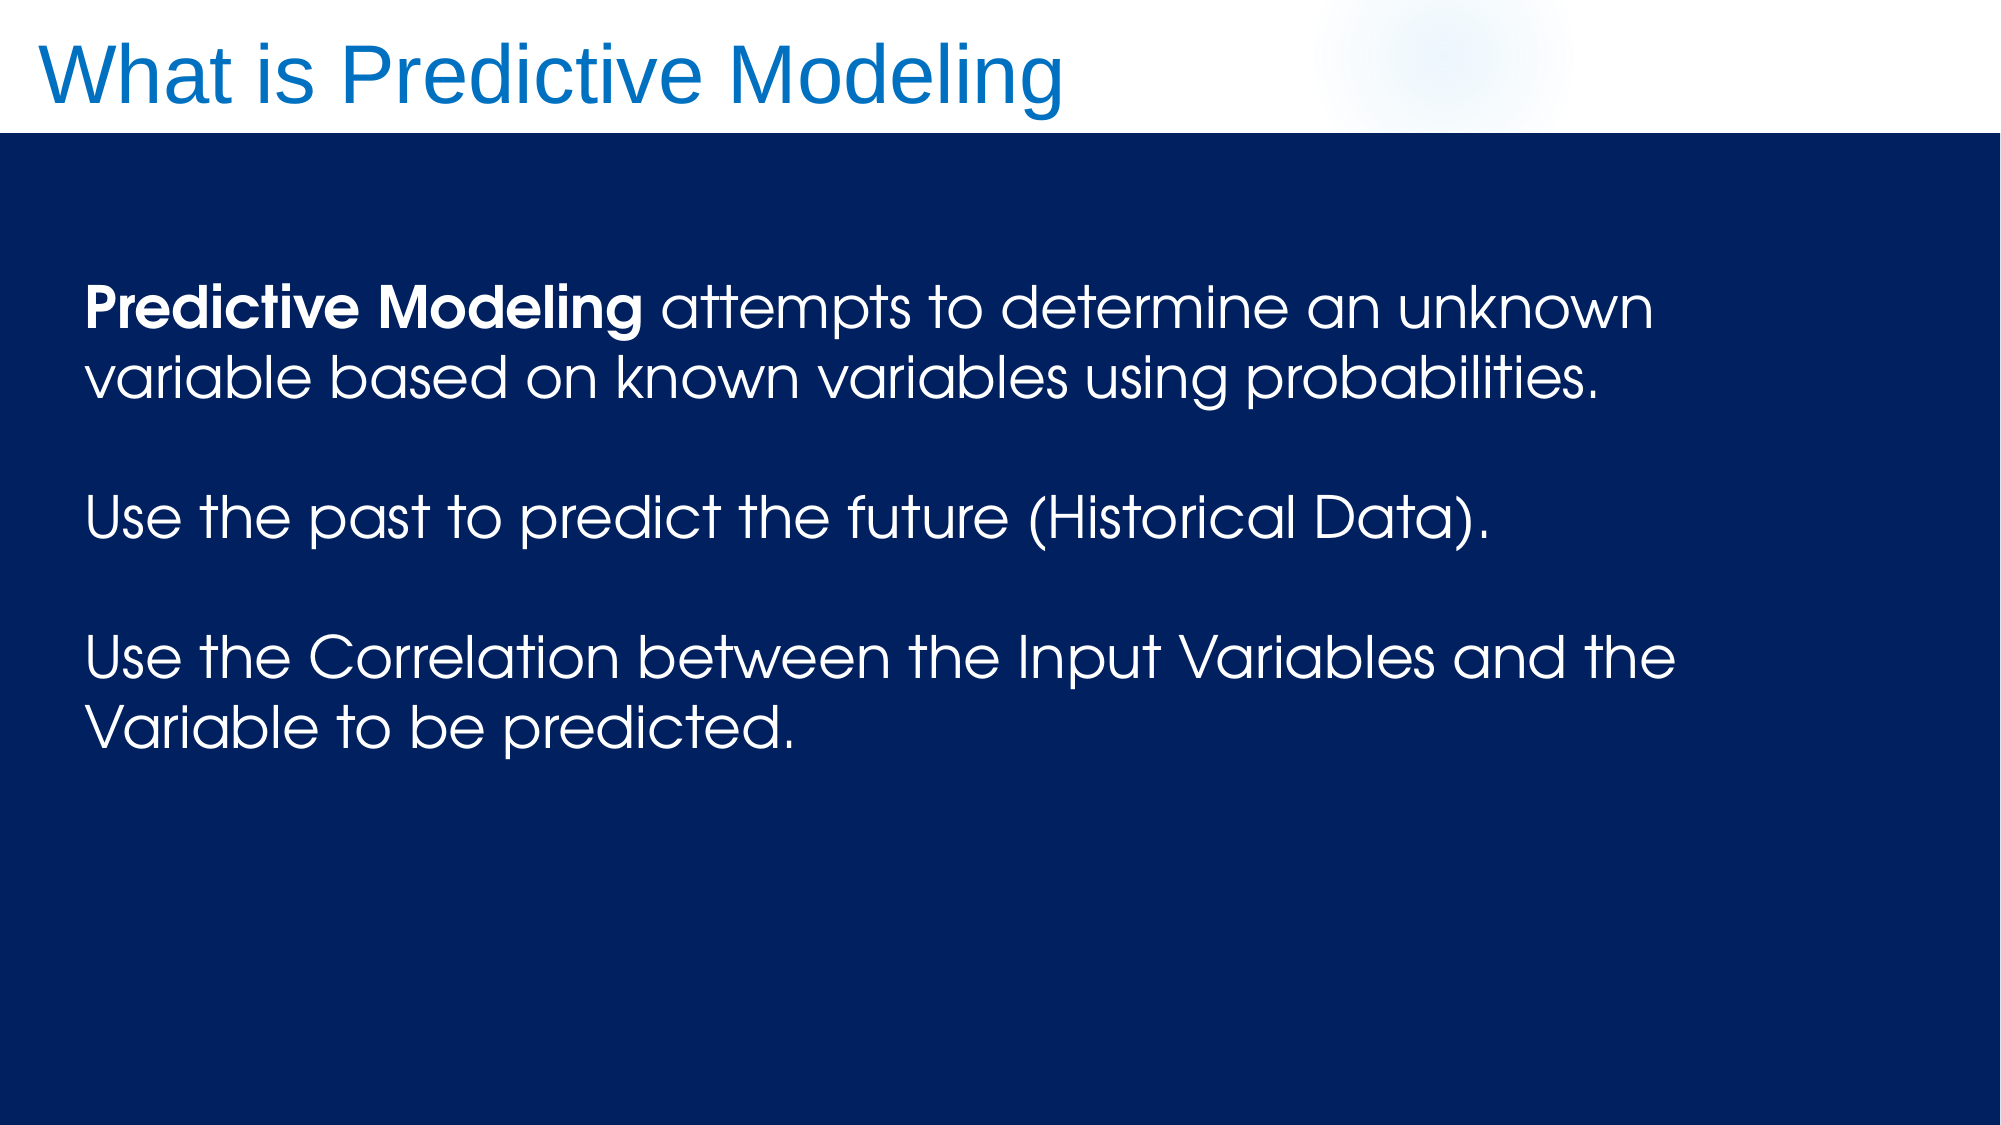

# What is Predictive Modeling?
Predictive Modeling attempts to determine an unknown variable based on known variables using probabilities.

Use the past to predict the future (Historical Data).

Use the Correlation between the Input Variables and the Variable to be predicted.